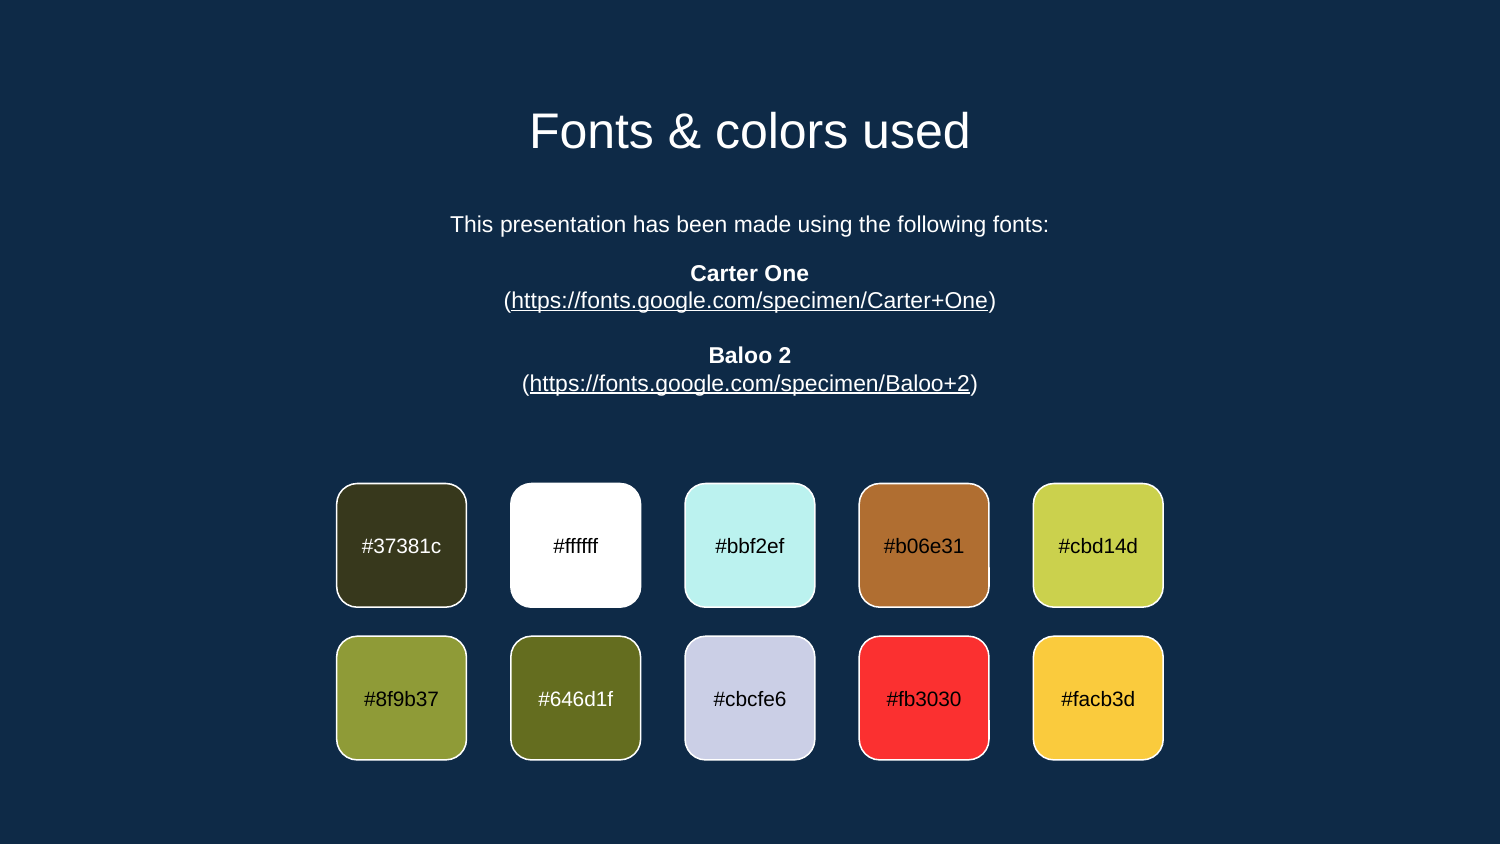

# Fonts & colors used
This presentation has been made using the following fonts:
Carter One
(https://fonts.google.com/specimen/Carter+One)

Baloo 2
(https://fonts.google.com/specimen/Baloo+2)

#37381c
#ffffff
#bbf2ef
#b06e31
#cbd14d

#8f9b37
#646d1f
#cbcfe6
#fb3030
#facb3d